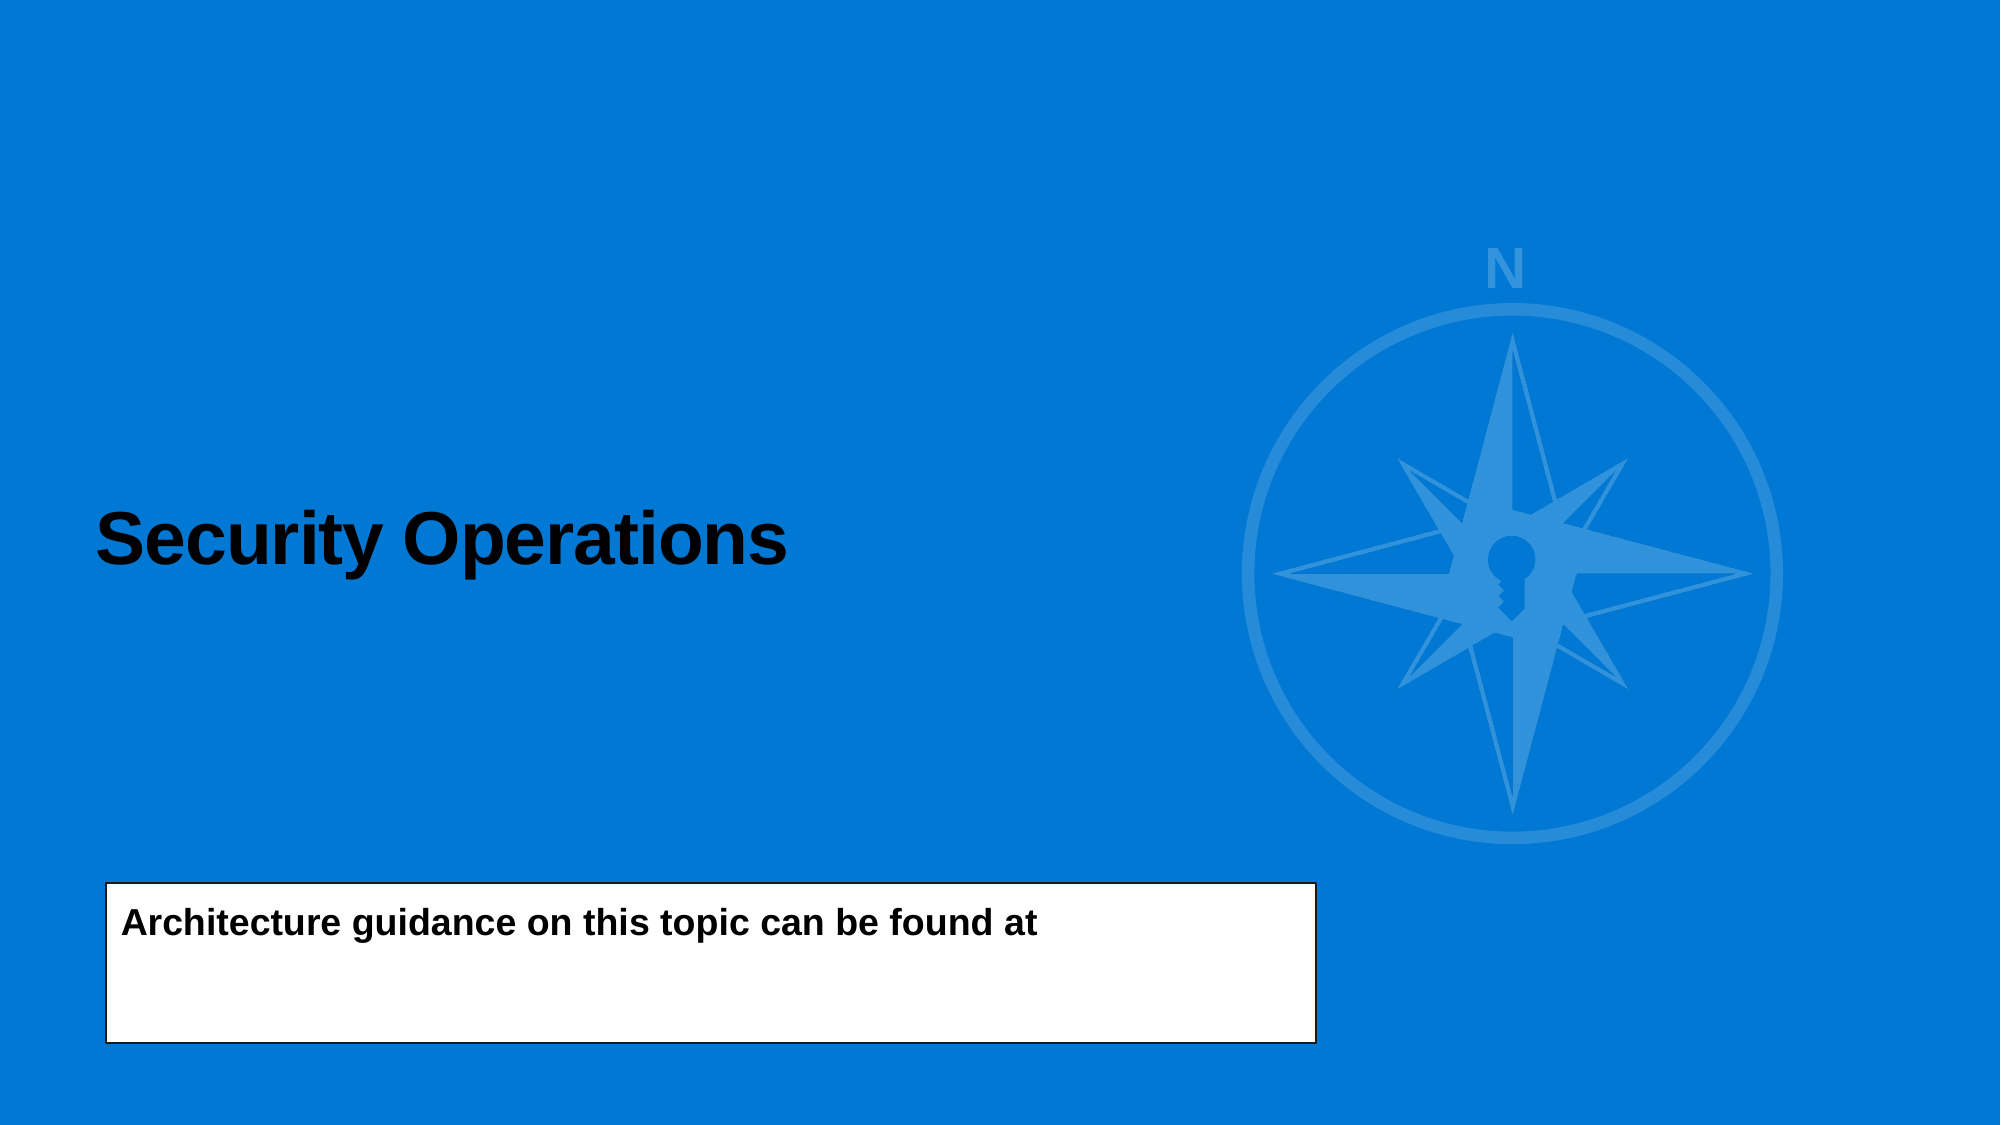

# Security Operations
Architecture guidance on this topic can be found at

https://docs.microsoft.com/en-us/azure/architecture/security/security-operations